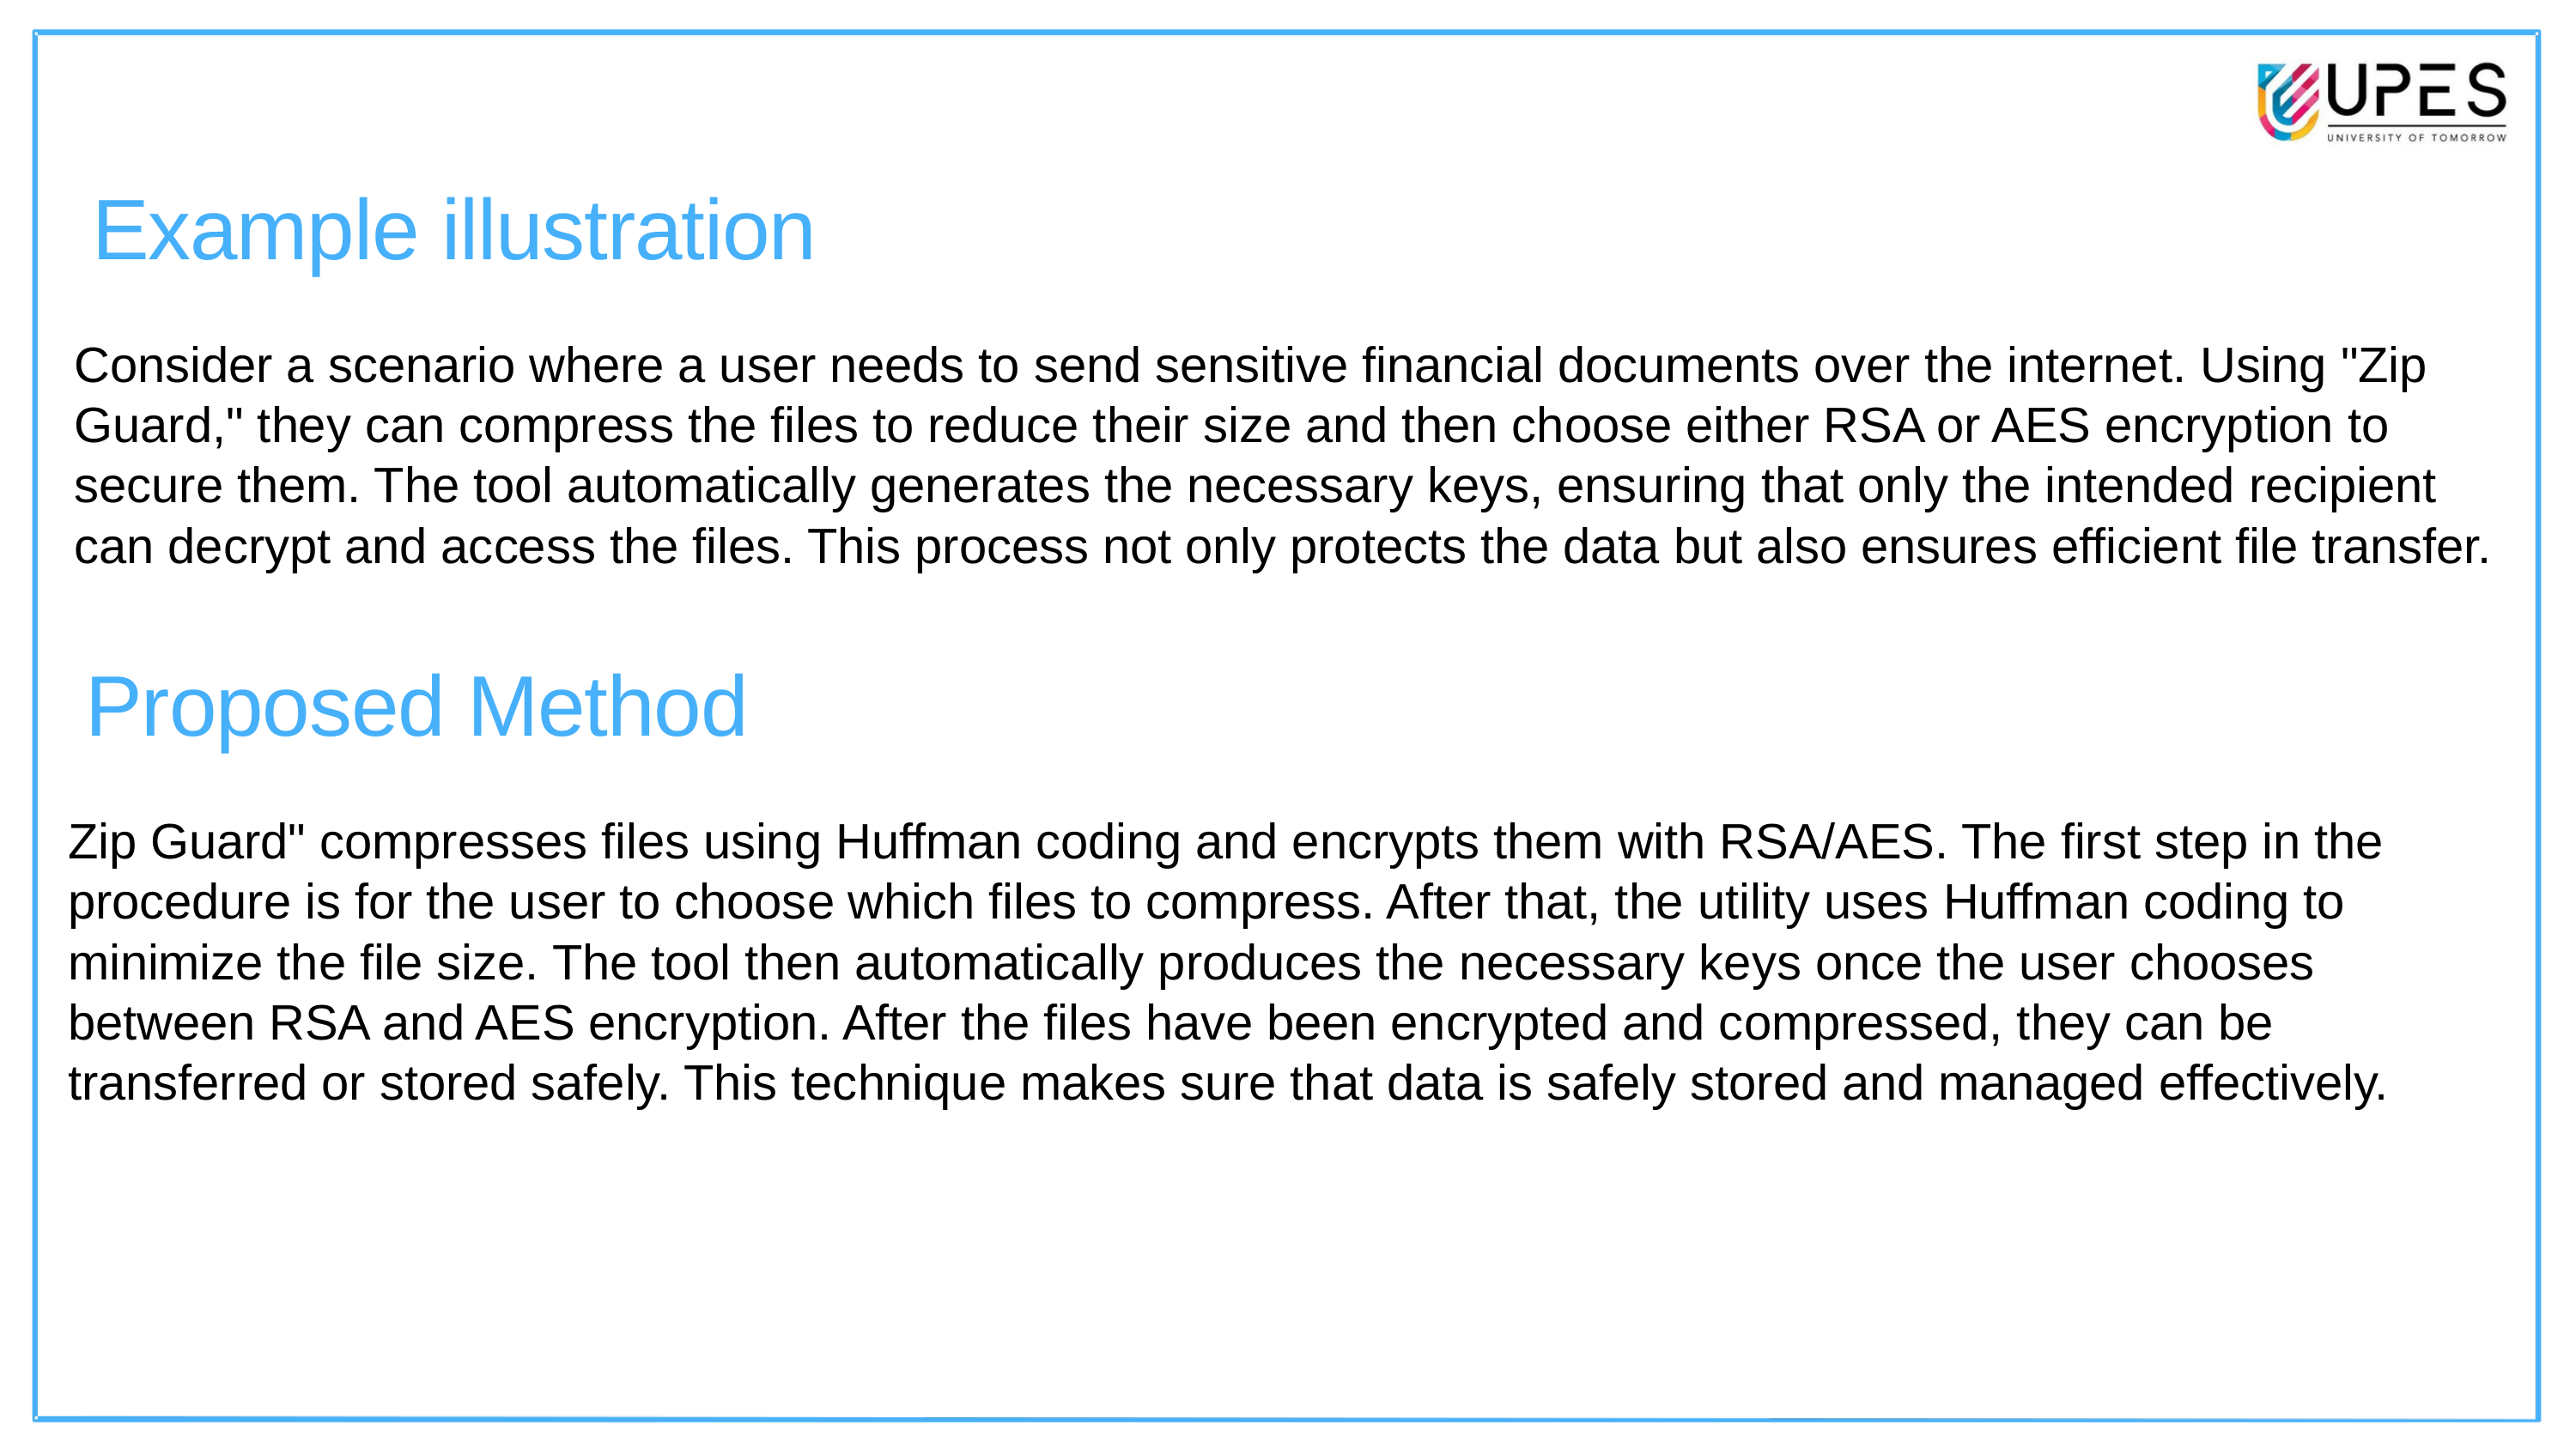

Example illustration

Consider a scenario where a user needs to send sensitive financial documents over the internet. Using "Zip Guard," they can compress the files to reduce their size and then choose either RSA or AES encryption to secure them. The tool automatically generates the necessary keys, ensuring that only the intended recipient can decrypt and access the files. This process not only protects the data but also ensures efficient file transfer.

Proposed Method

Zip Guard" compresses files using Huffman coding and encrypts them with RSA/AES. The first step in the procedure is for the user to choose which files to compress. After that, the utility uses Huffman coding to minimize the file size. The tool then automatically produces the necessary keys once the user chooses between RSA and AES encryption. After the files have been encrypted and compressed, they can be transferred or stored safely. This technique makes sure that data is safely stored and managed effectively.